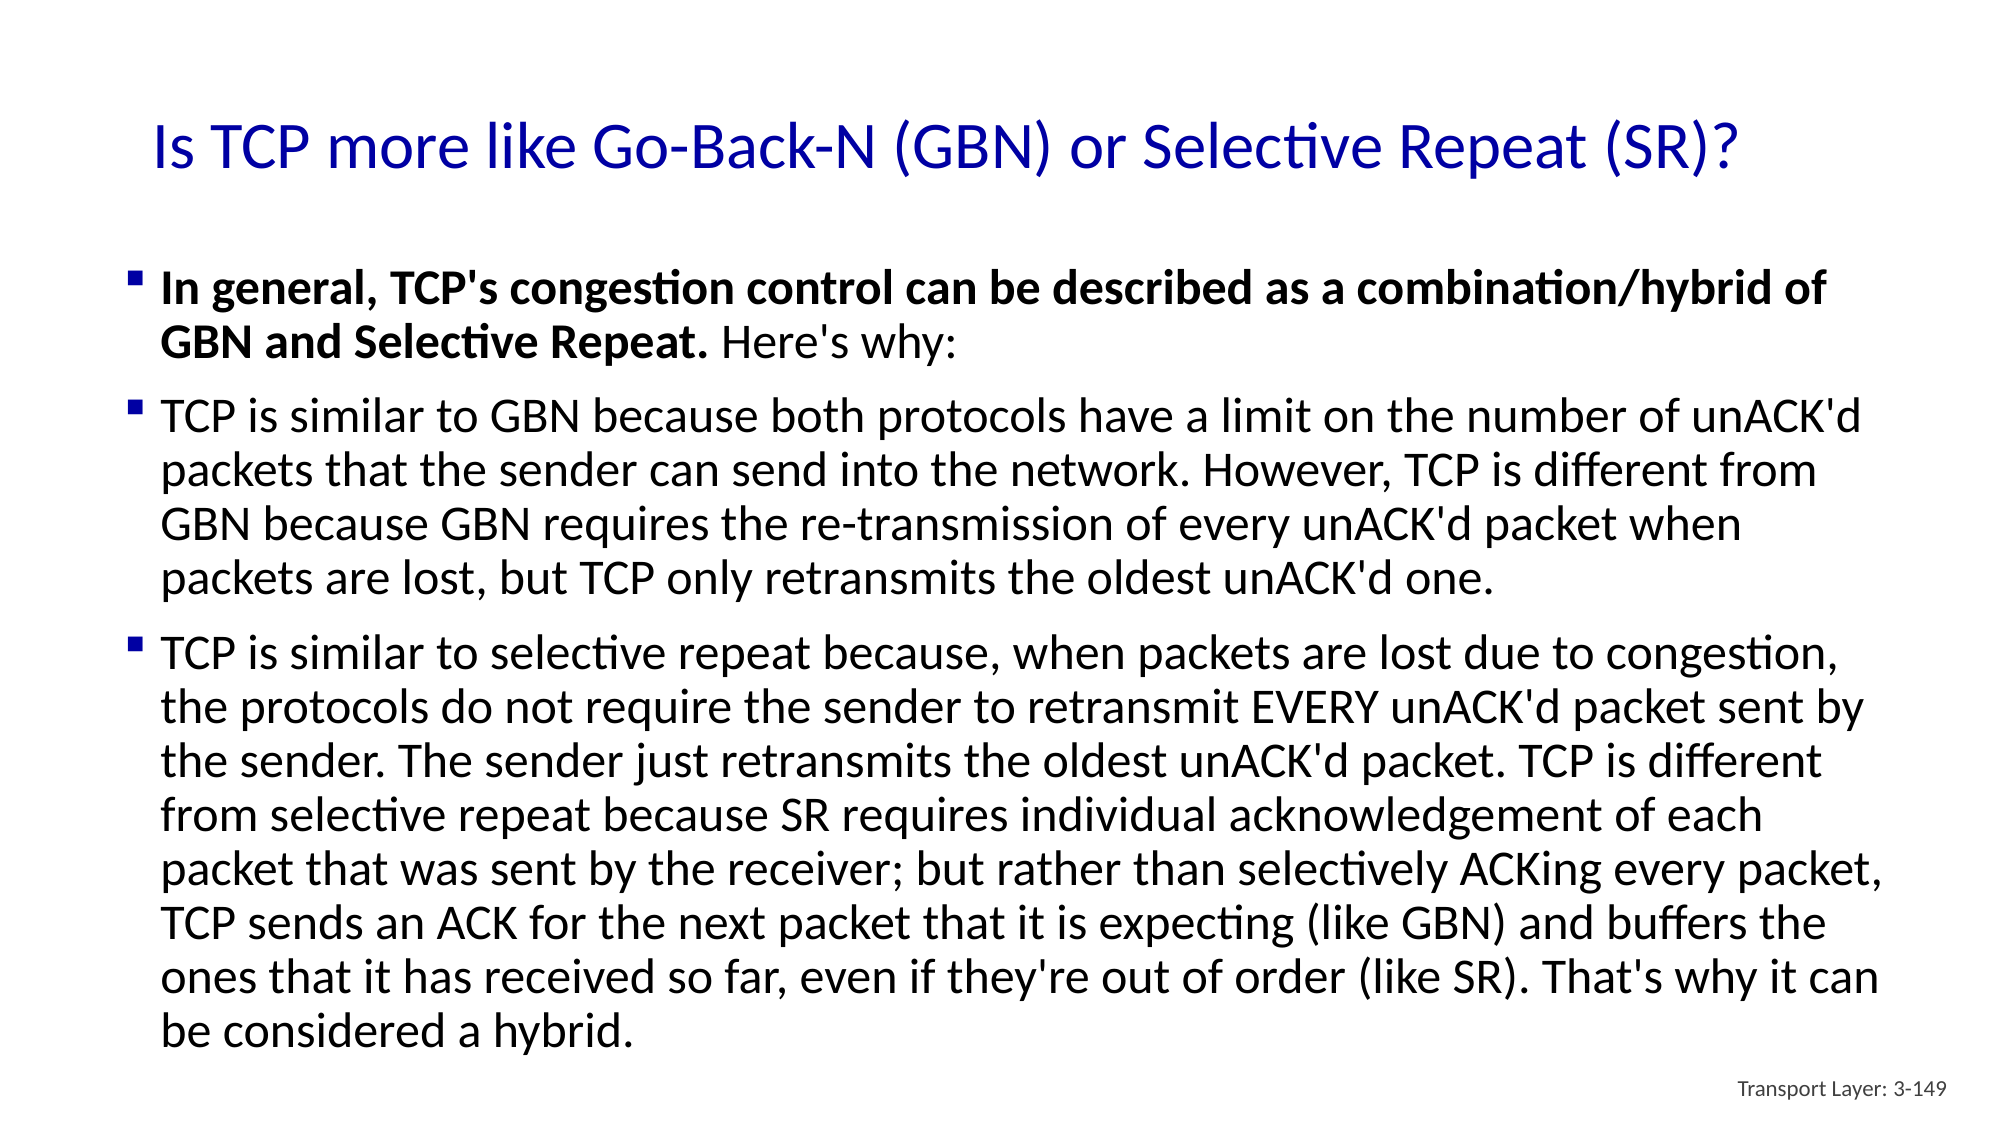

# Is TCP more like Go-Back-N (GBN) or Selective Repeat (SR)?
In general, TCP's congestion control can be described as a combination/hybrid of GBN and Selective Repeat. Here's why:
TCP is similar to GBN because both protocols have a limit on the number of unACK'd packets that the sender can send into the network. However, TCP is different from GBN because GBN requires the re-transmission of every unACK'd packet when packets are lost, but TCP only retransmits the oldest unACK'd one.
TCP is similar to selective repeat because, when packets are lost due to congestion, the protocols do not require the sender to retransmit EVERY unACK'd packet sent by the sender. The sender just retransmits the oldest unACK'd packet. TCP is different from selective repeat because SR requires individual acknowledgement of each packet that was sent by the receiver; but rather than selectively ACKing every packet, TCP sends an ACK for the next packet that it is expecting (like GBN) and buffers the ones that it has received so far, even if they're out of order (like SR). That's why it can be considered a hybrid.

Transport Layer: 3-149